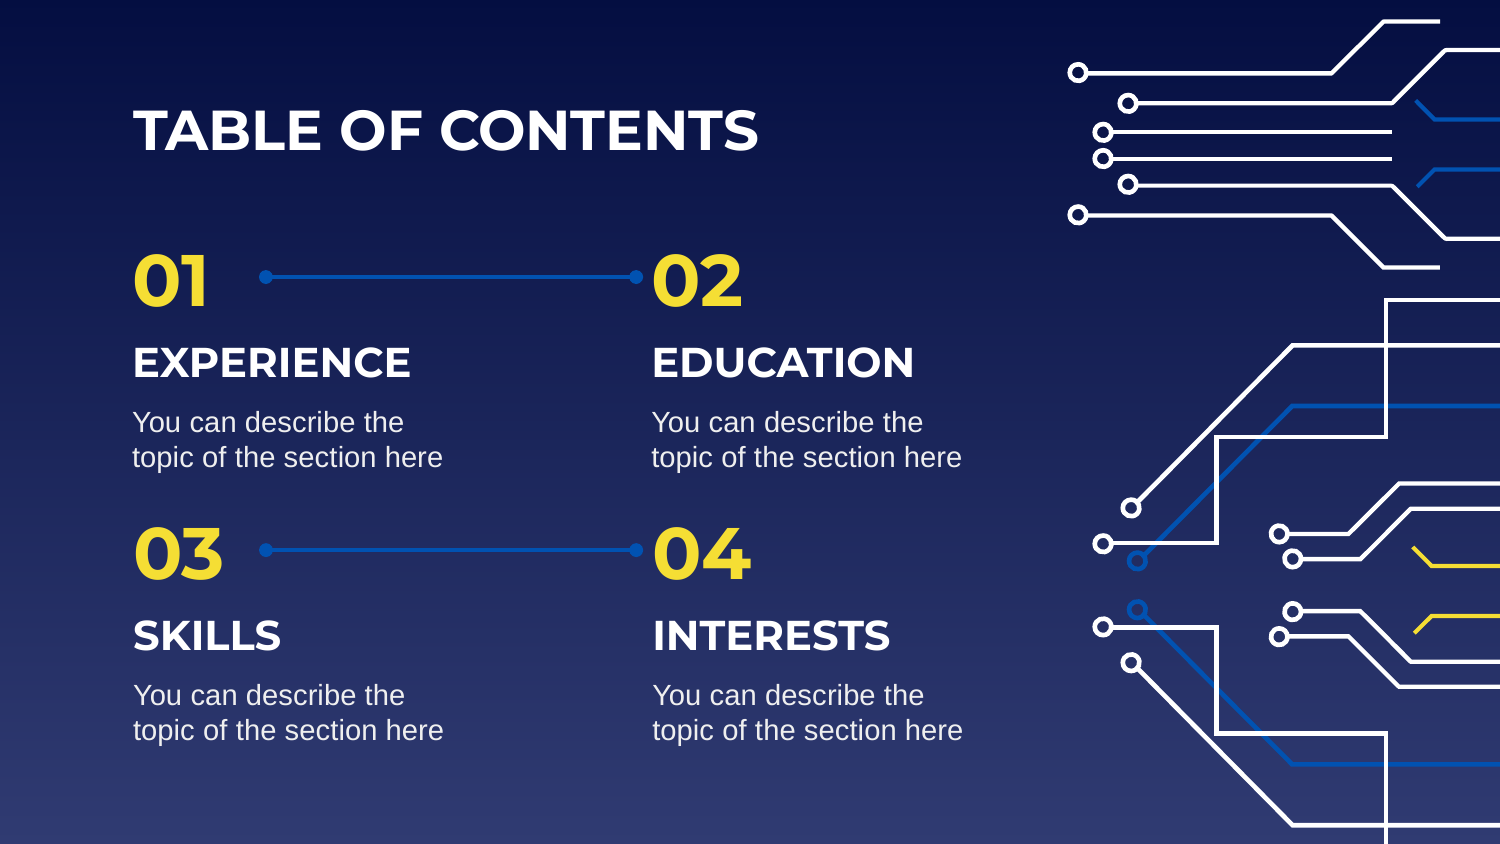

TABLE OF CONTENTS
01
02

# EXPERIENCE
EDUCATION
You can describe the topic of the section here
You can describe the topic of the section here
03
04
SKILLS
INTERESTS
You can describe the topic of the section here
You can describe the topic of the section here